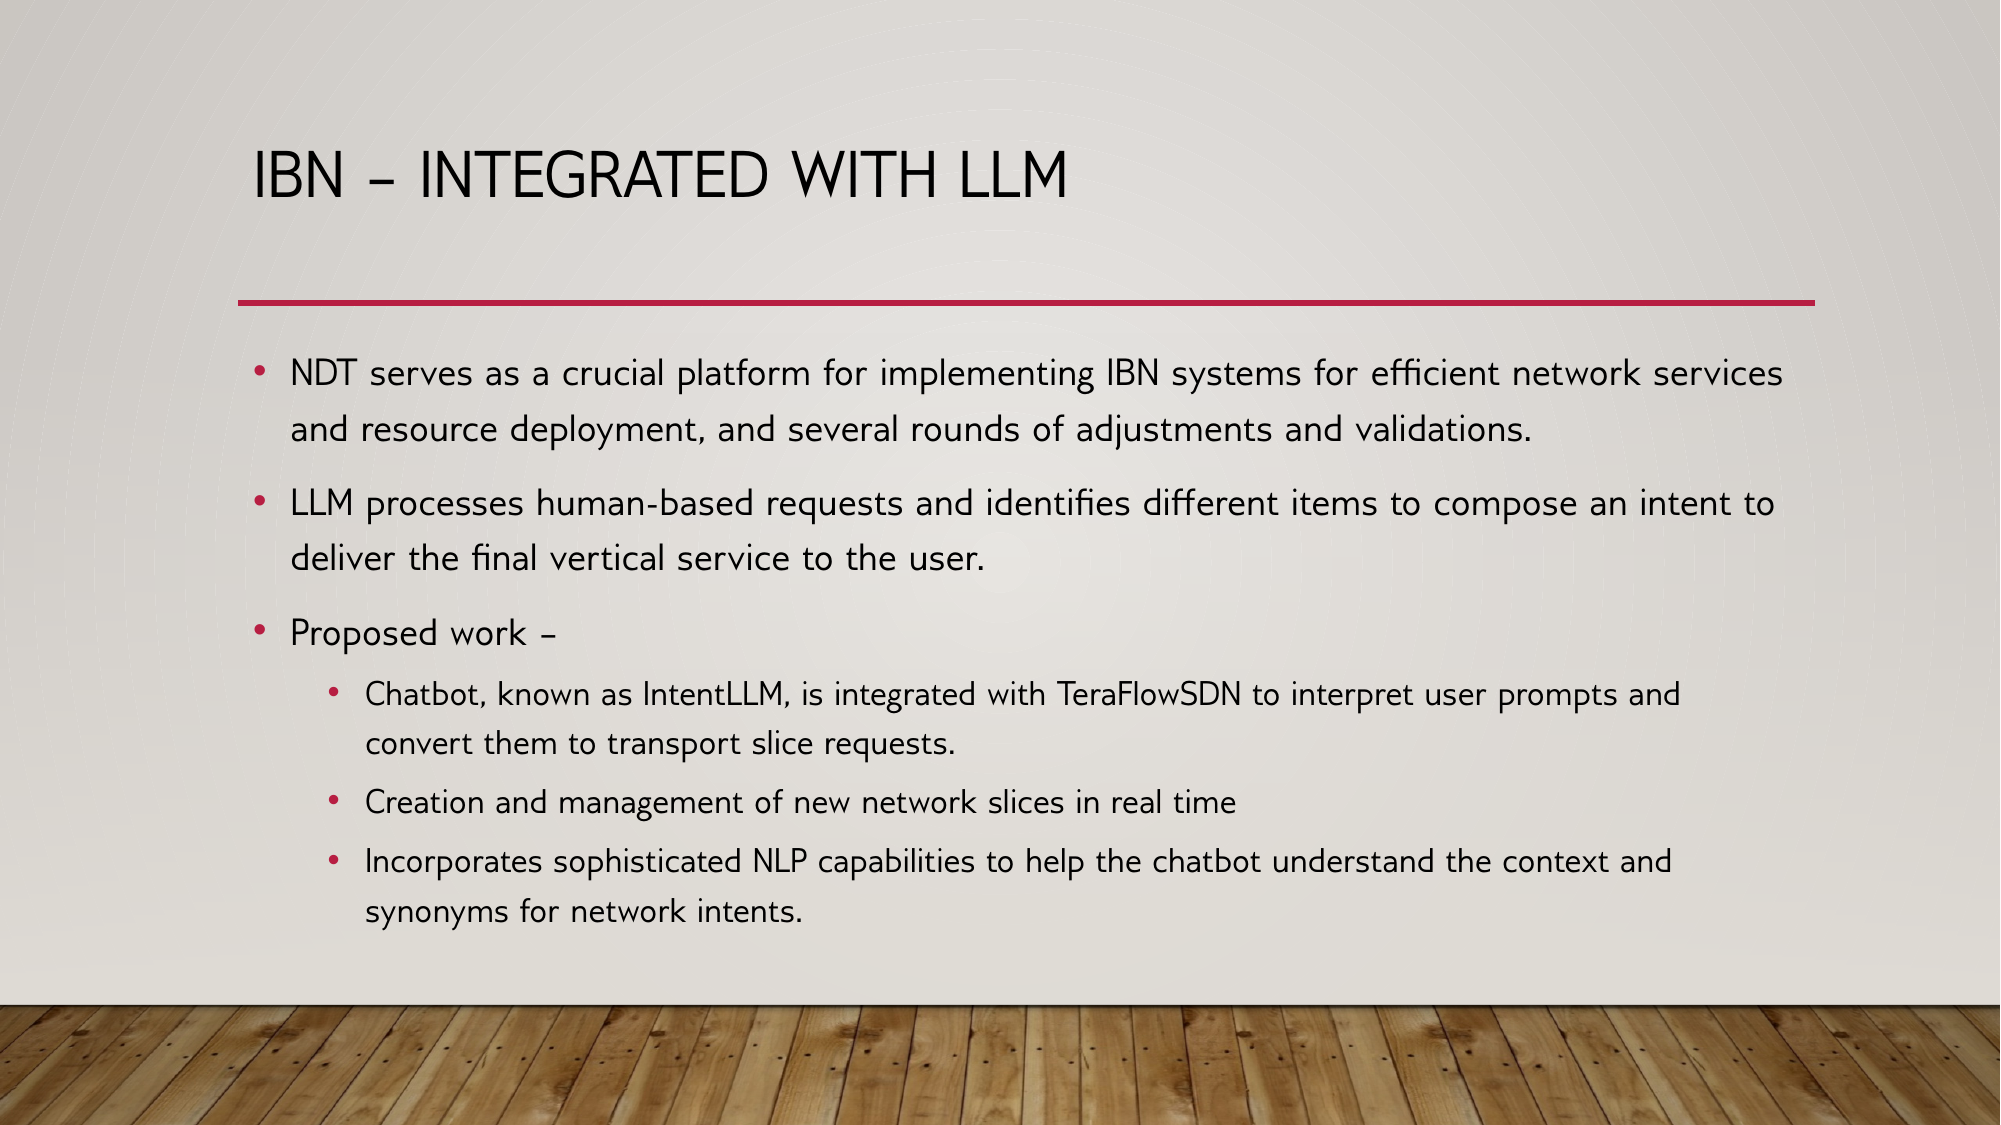

# IBN – integrated with LLM
NDT serves as a crucial platform for implementing IBN systems for efficient network services and resource deployment, and several rounds of adjustments and validations.
LLM processes human-based requests and identifies different items to compose an intent to deliver the final vertical service to the user.
Proposed work –
Chatbot, known as IntentLLM, is integrated with TeraFlowSDN to interpret user prompts and convert them to transport slice requests.
Creation and management of new network slices in real time
Incorporates sophisticated NLP capabilities to help the chatbot understand the context and synonyms for network intents.